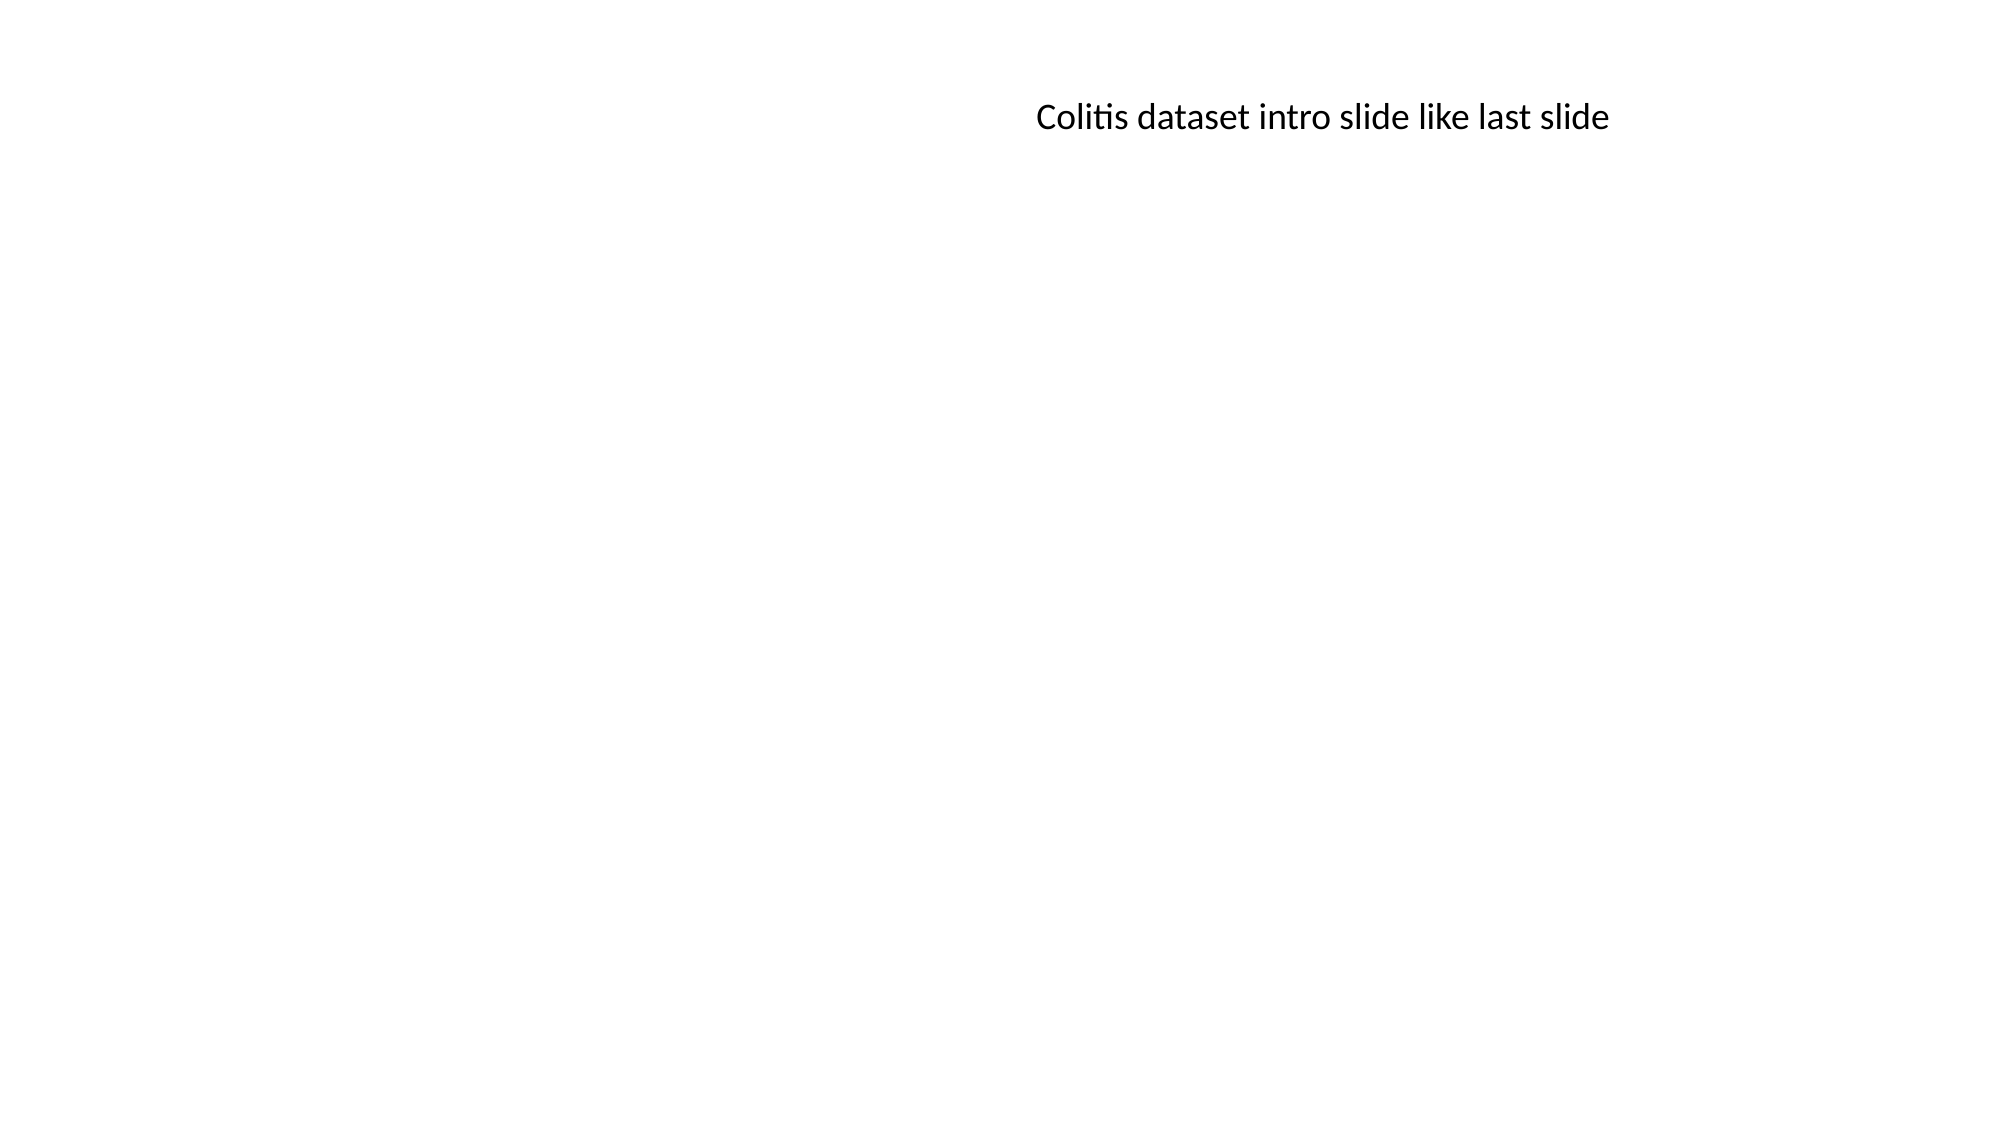

Colitis dataset intro slide like last slide